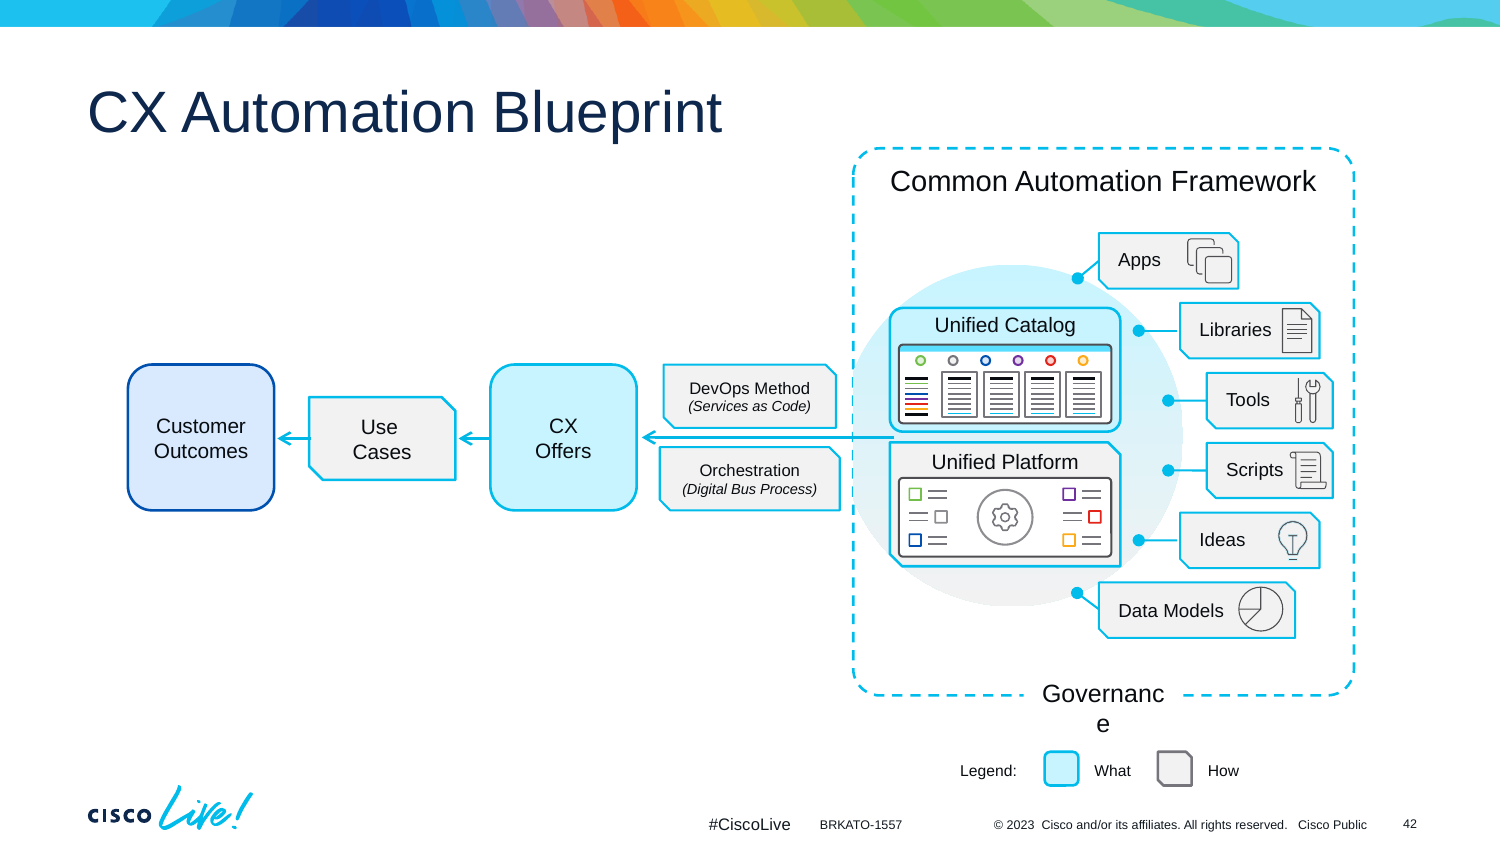

# CX Automation Blueprint

Common Automation Framework
Apps

Libraries
Unified Catalog

Customer
Outcomes
CX
Offers
DevOps Method
(Services as Code)
Tools

Use
Cases
Unified Platform
Scripts
Orchestration
(Digital Bus Process)

Ideas

Data Models

Governance

What

How
Legend:
42
BRKATO-1557